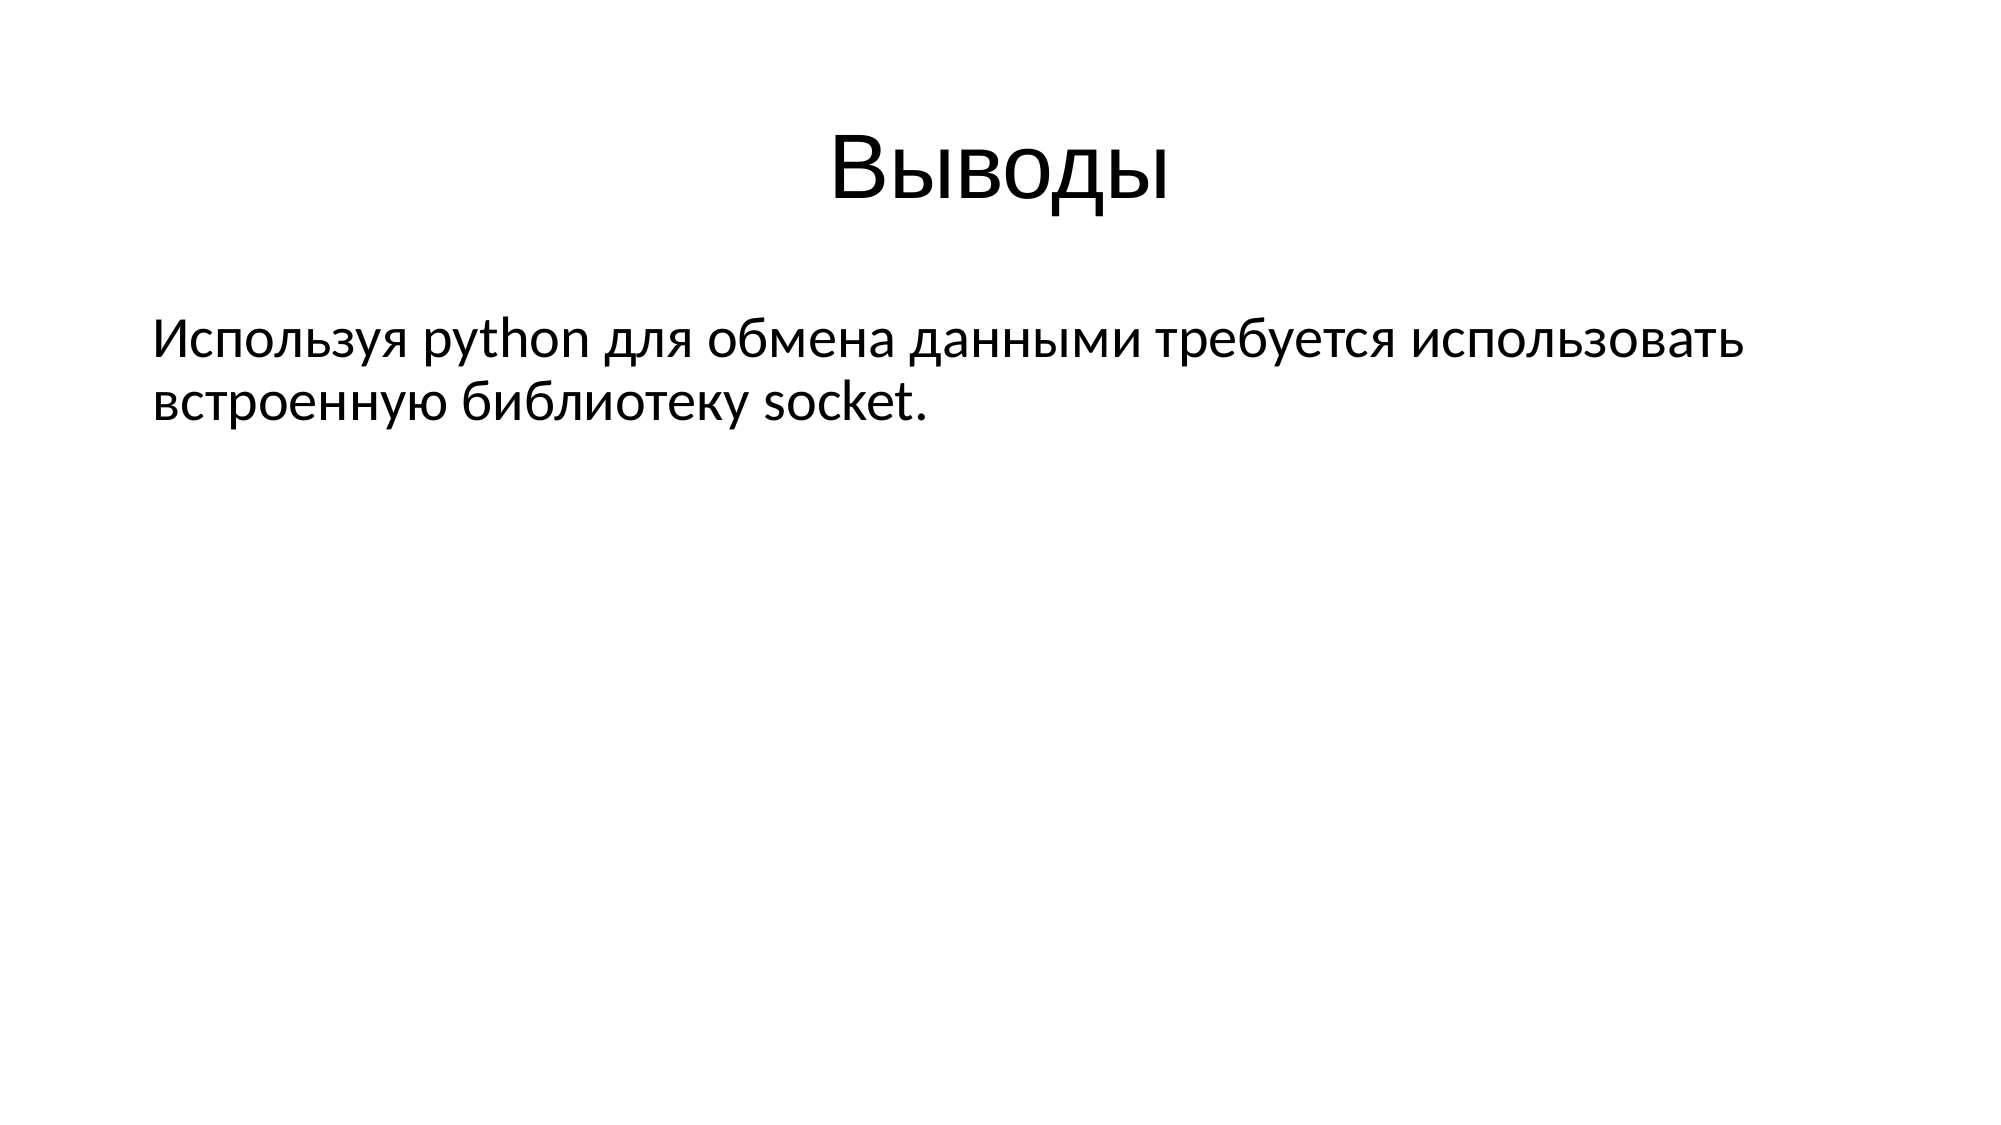

# Выводы
Используя python для обмена данными требуется использовать встроенную библиотеку socket.